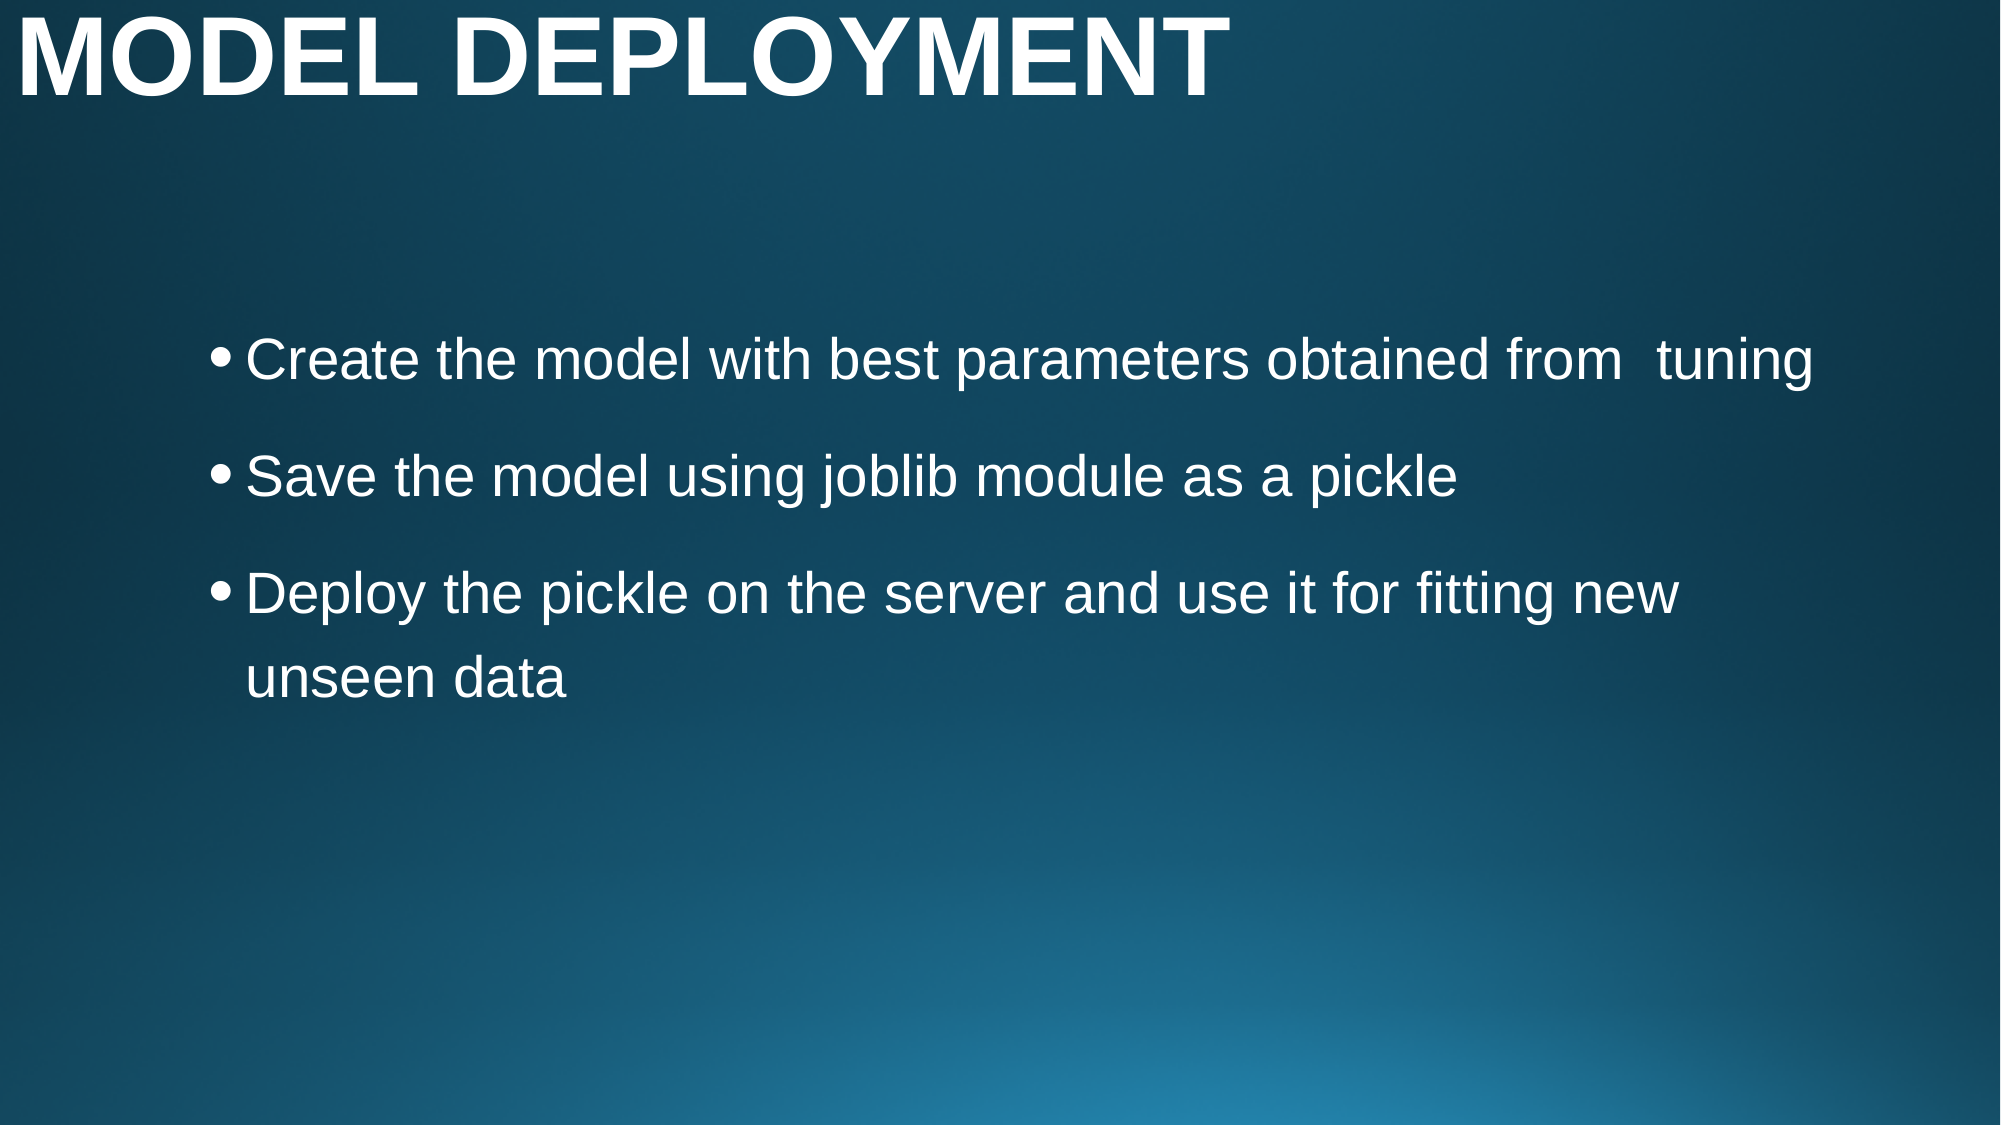

# Model Deployment
Create the model with best parameters obtained from  tuning
Save the model using joblib module as a pickle
Deploy the pickle on the server and use it for fitting new unseen data